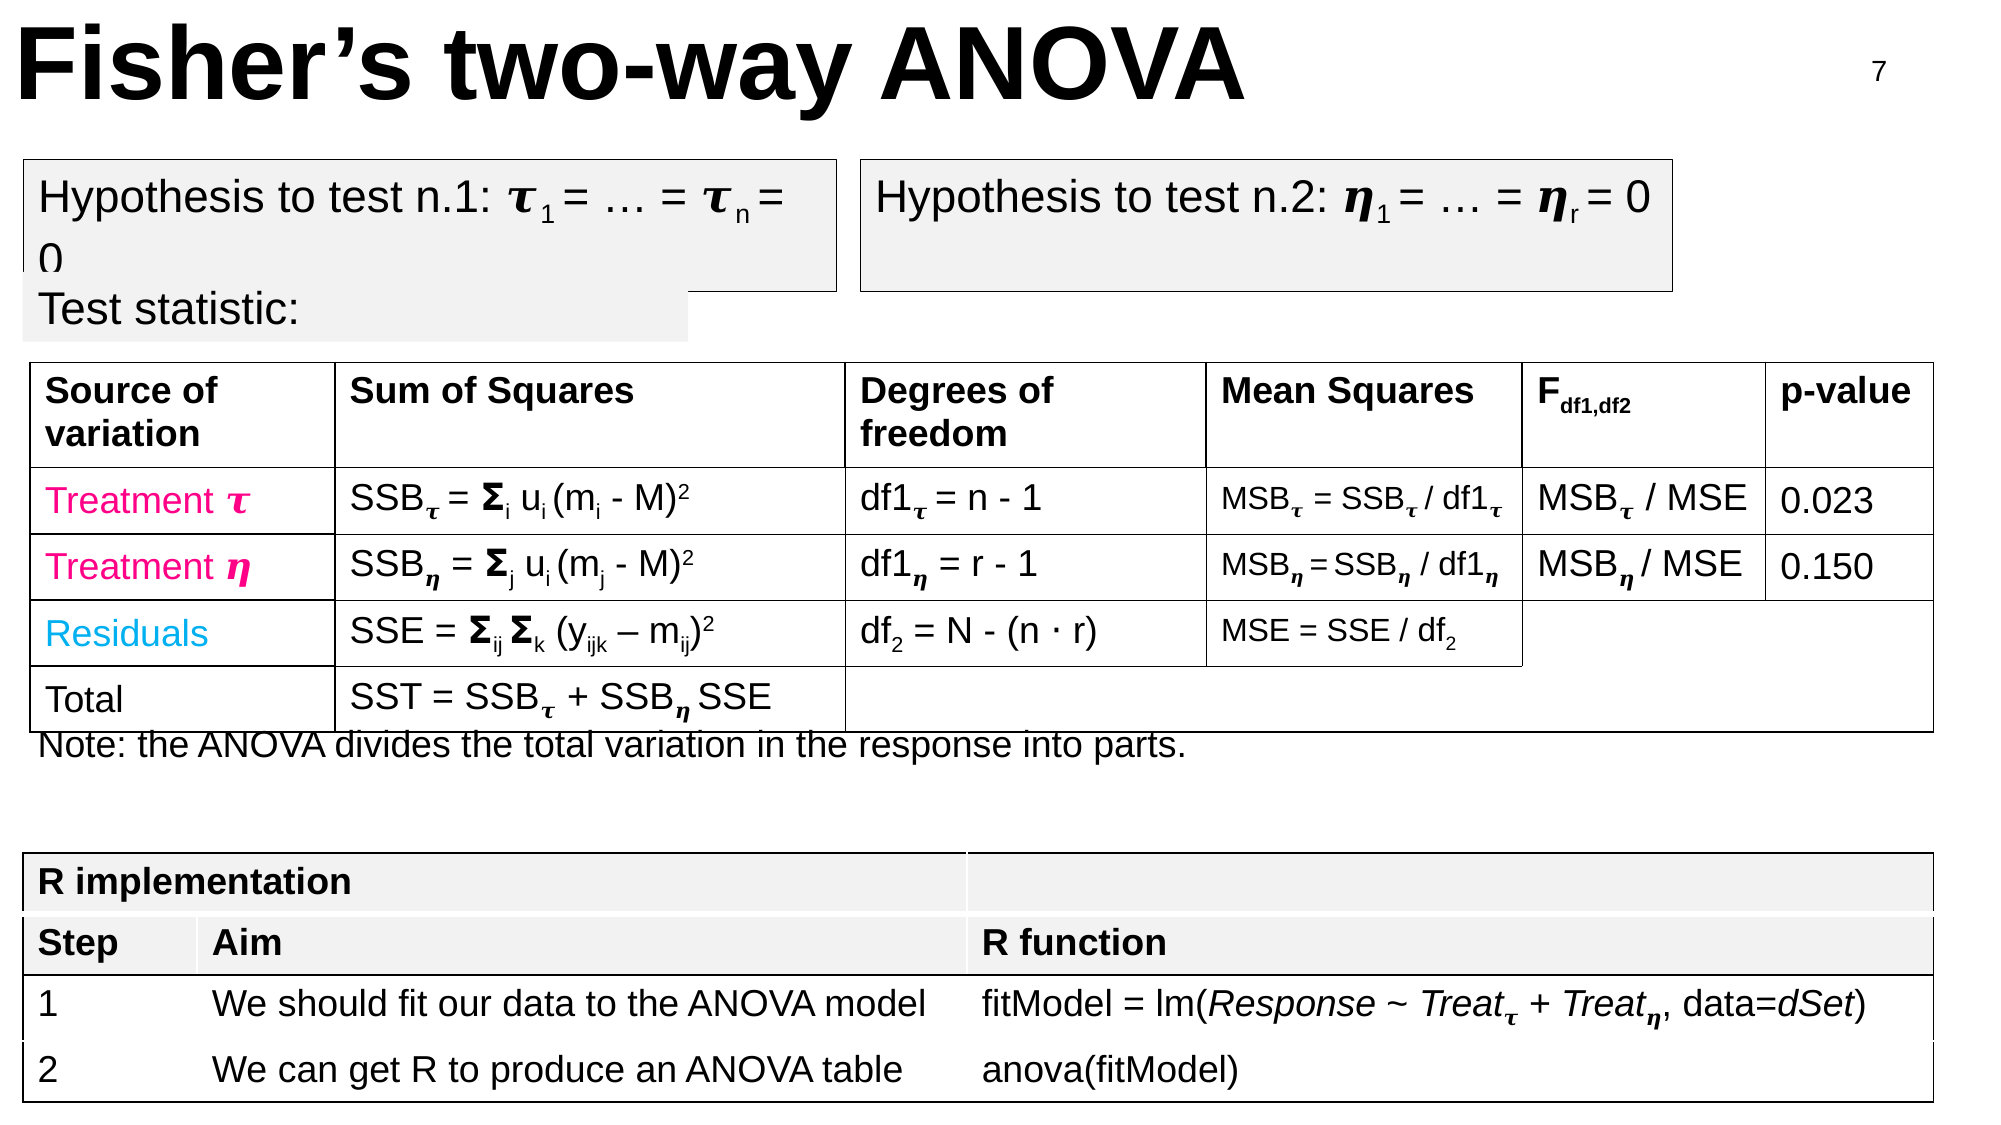

Fisher’s two-way ANOVA
7
Hypothesis to test n.2: 𝜼1 = … = 𝜼r = 0
Hypothesis to test n.1: 𝝉1 = … = 𝝉n = 0
Test statistic:
| Source of variation | Sum of Squares | Degrees of freedom | Mean Squares | Fdf1,df2 | p-value |
| --- | --- | --- | --- | --- | --- |
| Treatment 𝝉 | SSB𝝉 = 𝝨i ui (mi - M)2 | df1𝝉 = n - 1 | MSB𝝉 = SSB𝝉 / df1𝝉 | MSB𝝉 / MSE | 0.023 |
| Treatment 𝜼 | SSB𝜼 = 𝝨j ui (mj - M)2 | df1𝜼 = r - 1 | MSB𝜼 = SSB𝜼 / df1𝜼 | MSB𝜼 / MSE | 0.150 |
| Residuals | SSE = 𝝨ij 𝝨k (yijk – mij)2 | df2 = N - (n ⋅ r) | MSE = SSE / df2 |  |  |
| Total | SST = SSB𝝉 + SSB𝜼 SSE |  |  |  |  |

Note: the ANOVA divides the total variation in the response into parts.
| R implementation |  |  |
| --- | --- | --- |
| Step | Aim | R function |
| 1 | We should fit our data to the ANOVA model | fitModel = lm(Response ~ Treat𝝉 + Treat𝜼, data=dSet) |
| 2 | We can get R to produce an ANOVA table | anova(fitModel) |